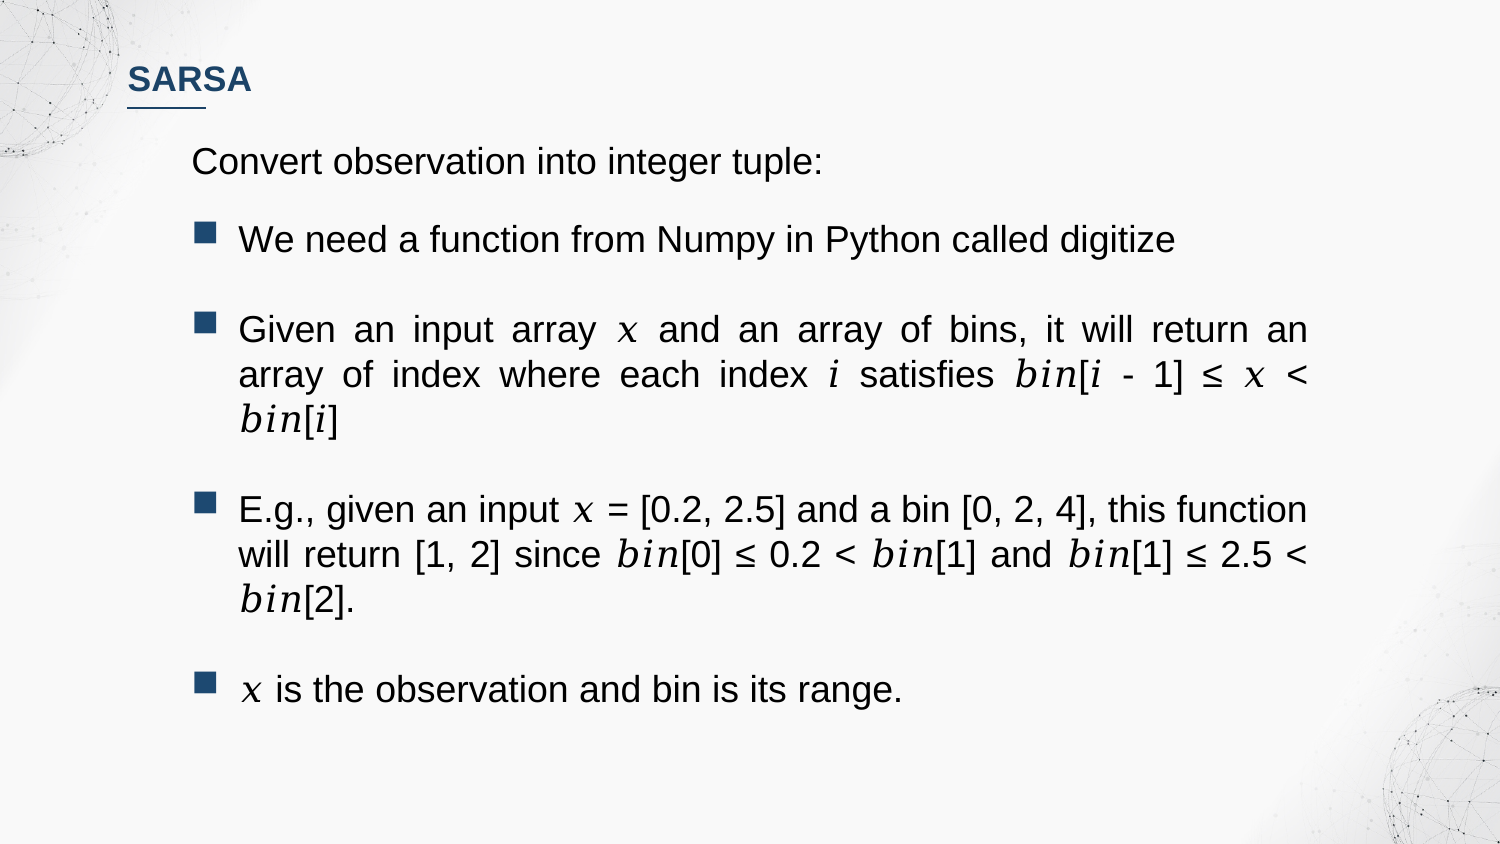

SARSA
Convert observation into integer tuple:
We need a function from Numpy in Python called digitize

Given an input array 𝑥 and an array of bins, it will return an array of index where each index 𝑖 satisfies 𝑏𝑖𝑛[𝑖 - 1] ≤ 𝑥 < 𝑏𝑖𝑛[𝑖]

E.g., given an input 𝑥 = [0.2, 2.5] and a bin [0, 2, 4], this function will return [1, 2] since 𝑏𝑖𝑛[0] ≤ 0.2 < 𝑏𝑖𝑛[1] and 𝑏𝑖𝑛[1] ≤ 2.5 < 𝑏𝑖𝑛[2].

𝑥 is the observation and bin is its range.